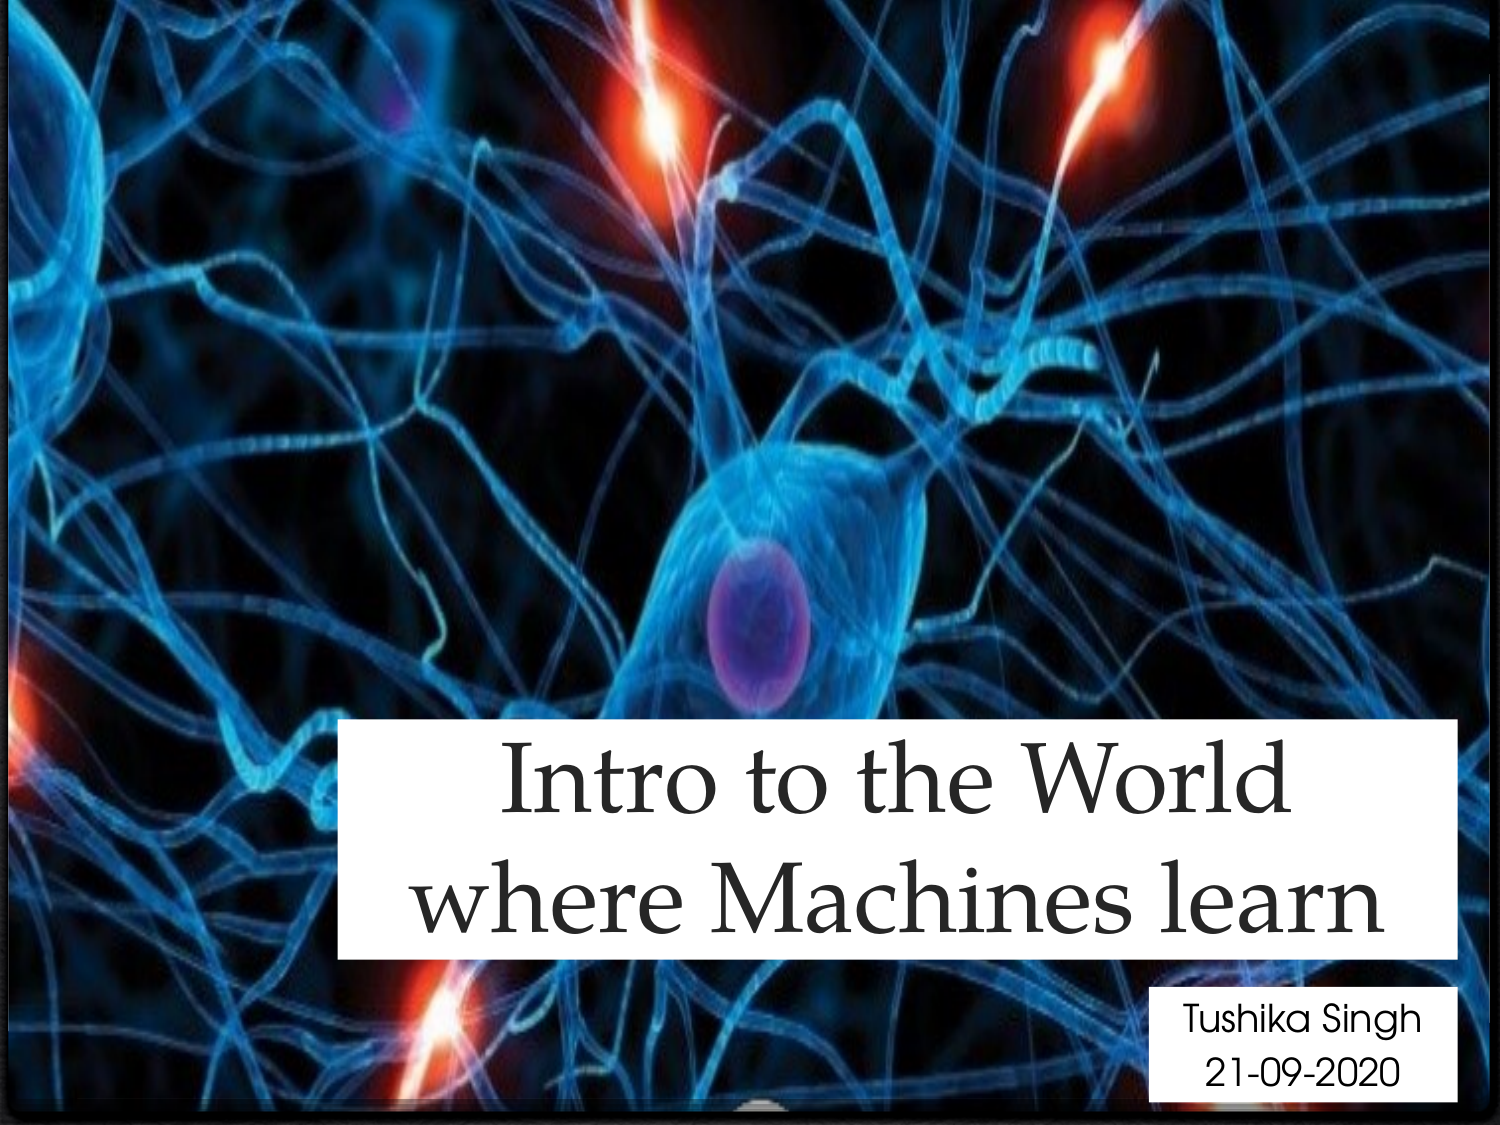

# Intro to the World where Machines learn
Tushika Singh
21-09-2020